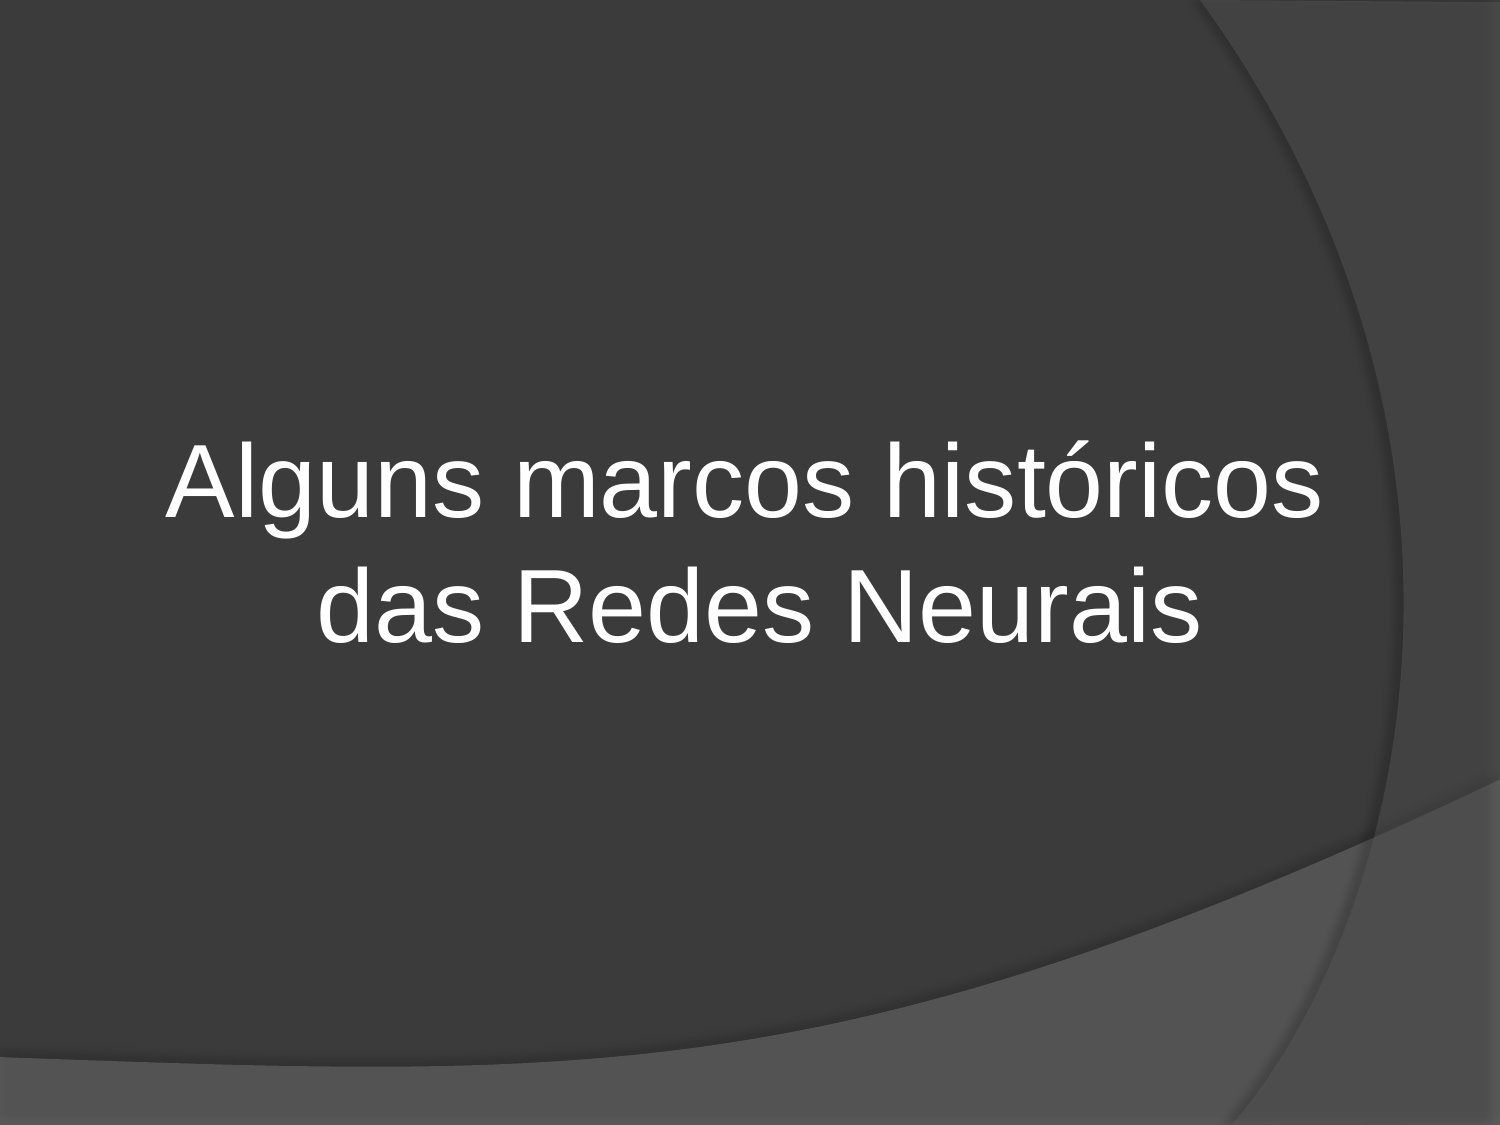

# Alguns marcos históricos das Redes Neurais